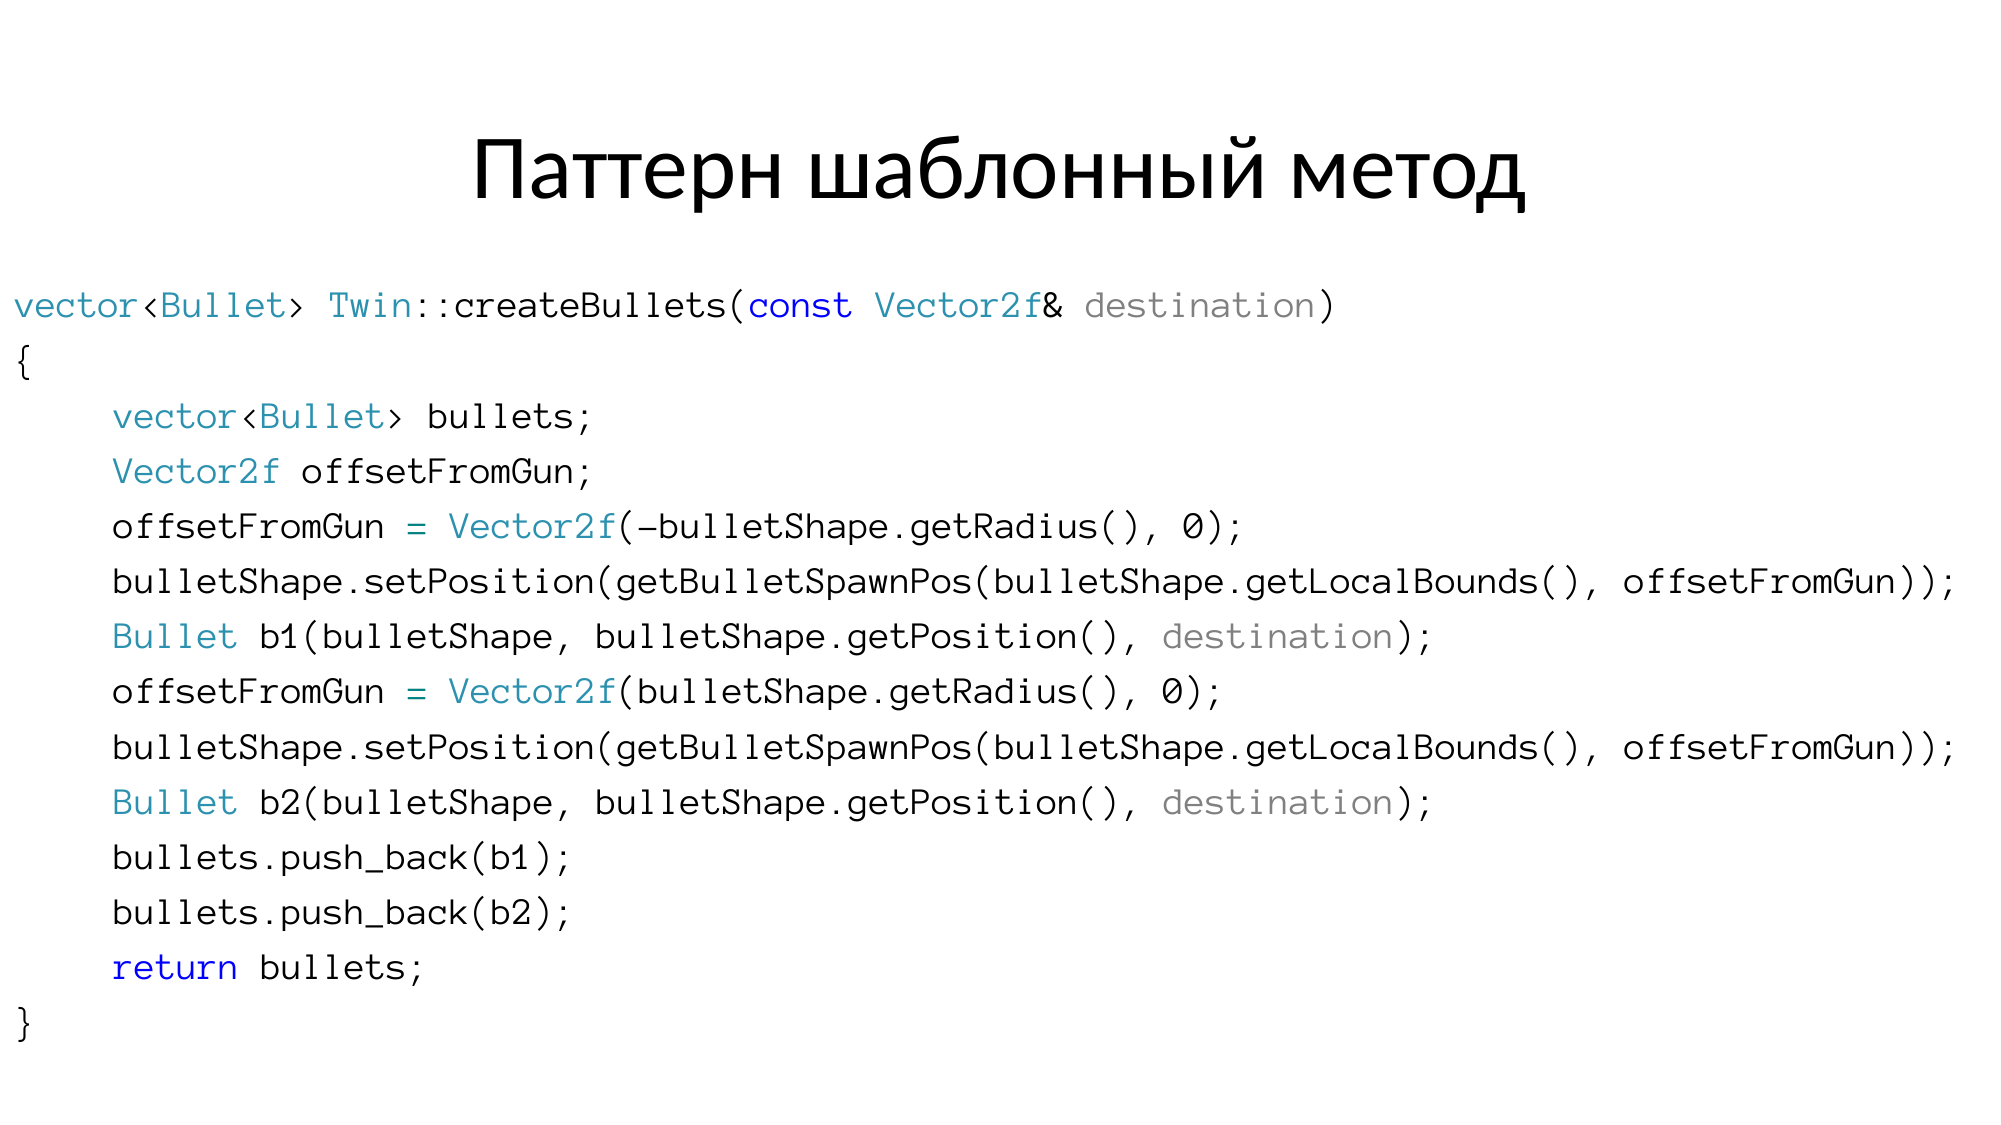

# Паттерн шаблонный метод
vector<Bullet> Twin::createBullets(const Vector2f& destination)
{
	vector<Bullet> bullets;
	Vector2f offsetFromGun;
	offsetFromGun = Vector2f(-bulletShape.getRadius(), 0);
	bulletShape.setPosition(getBulletSpawnPos(bulletShape.getLocalBounds(), offsetFromGun));
	Bullet b1(bulletShape, bulletShape.getPosition(), destination);
	offsetFromGun = Vector2f(bulletShape.getRadius(), 0);
	bulletShape.setPosition(getBulletSpawnPos(bulletShape.getLocalBounds(), offsetFromGun));
	Bullet b2(bulletShape, bulletShape.getPosition(), destination);
	bullets.push_back(b1);
	bullets.push_back(b2);
	return bullets;
}